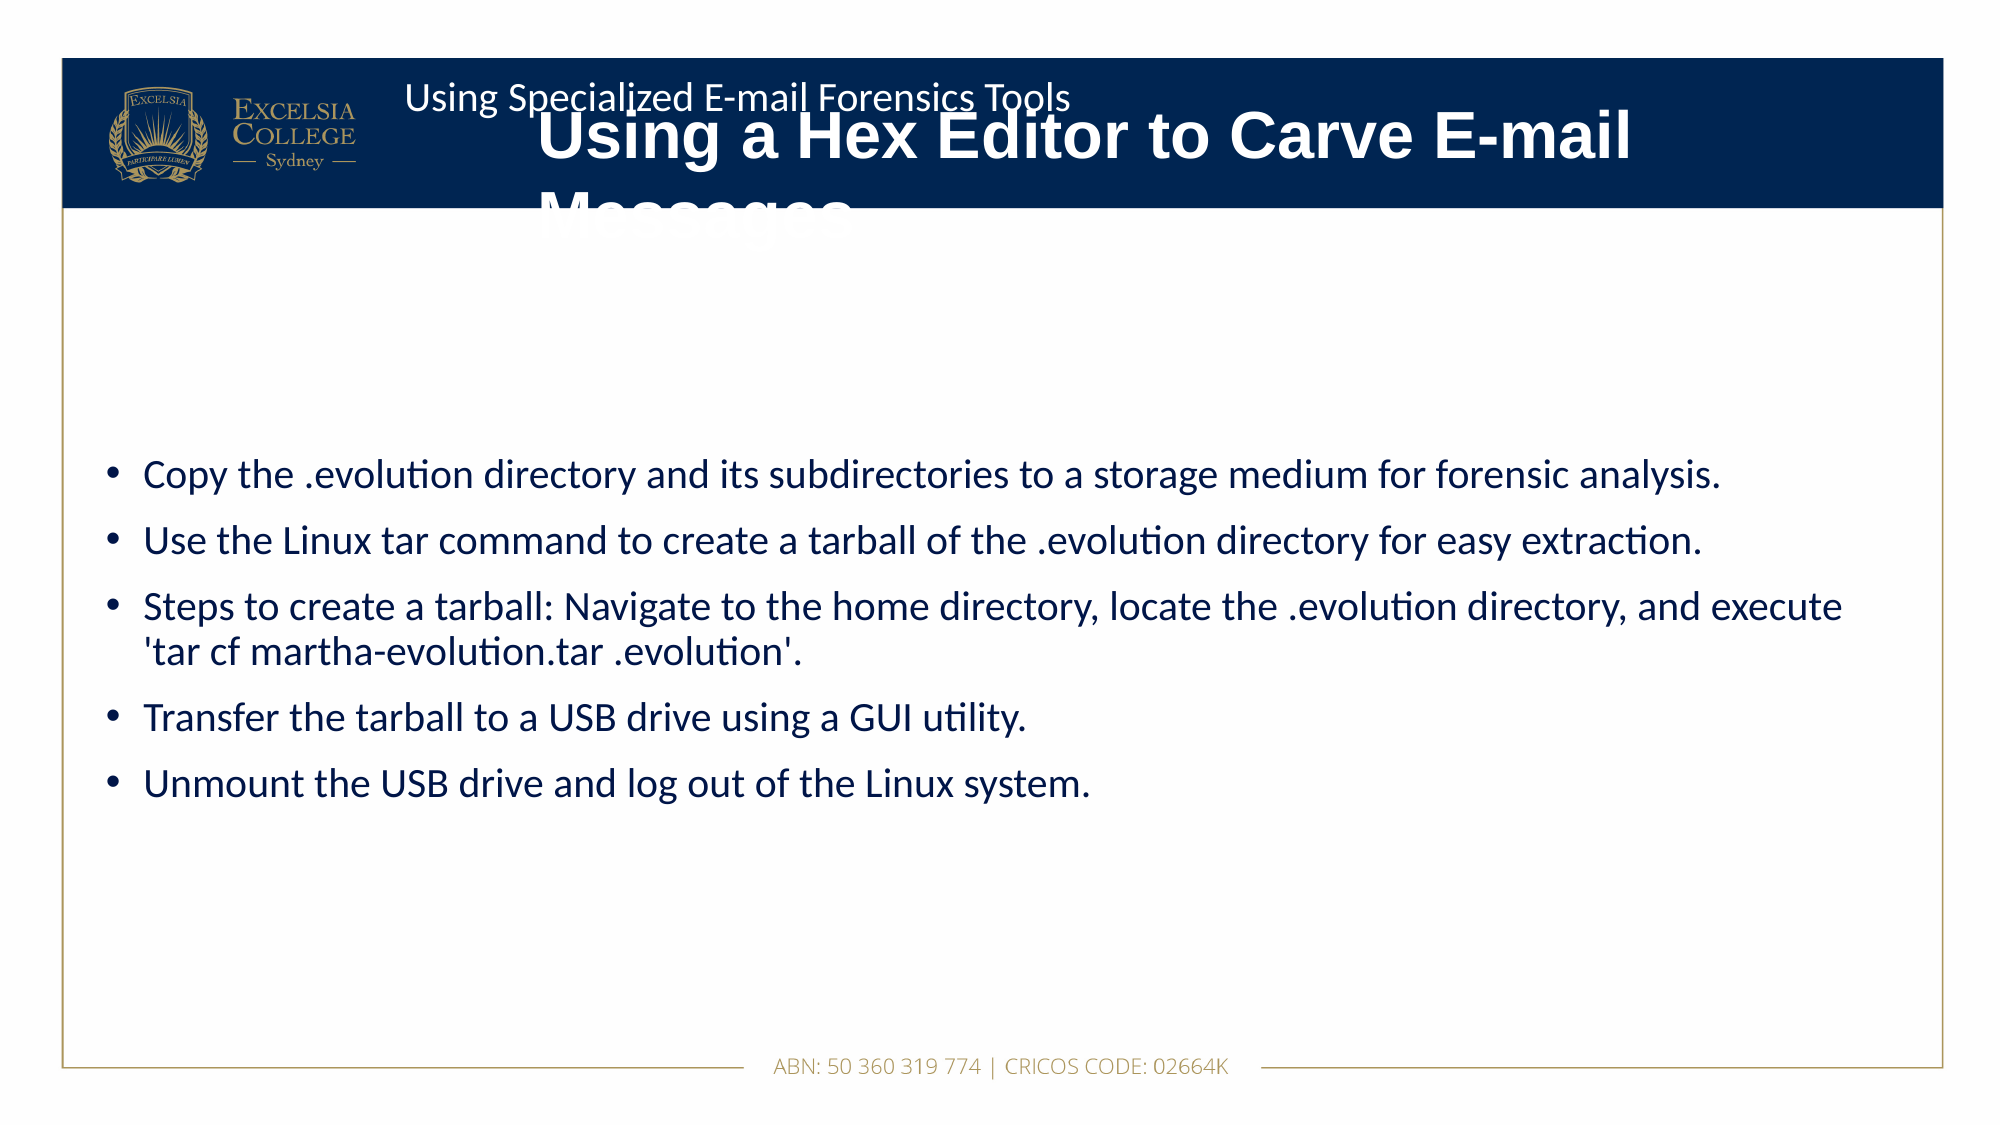

# Using Specialized E-mail Forensics Tools
Using a Hex Editor to Carve E-mail Messages
Copy the .evolution directory and its subdirectories to a storage medium for forensic analysis.
Use the Linux tar command to create a tarball of the .evolution directory for easy extraction.
Steps to create a tarball: Navigate to the home directory, locate the .evolution directory, and execute 'tar cf martha-evolution.tar .evolution'.
Transfer the tarball to a USB drive using a GUI utility.
Unmount the USB drive and log out of the Linux system.